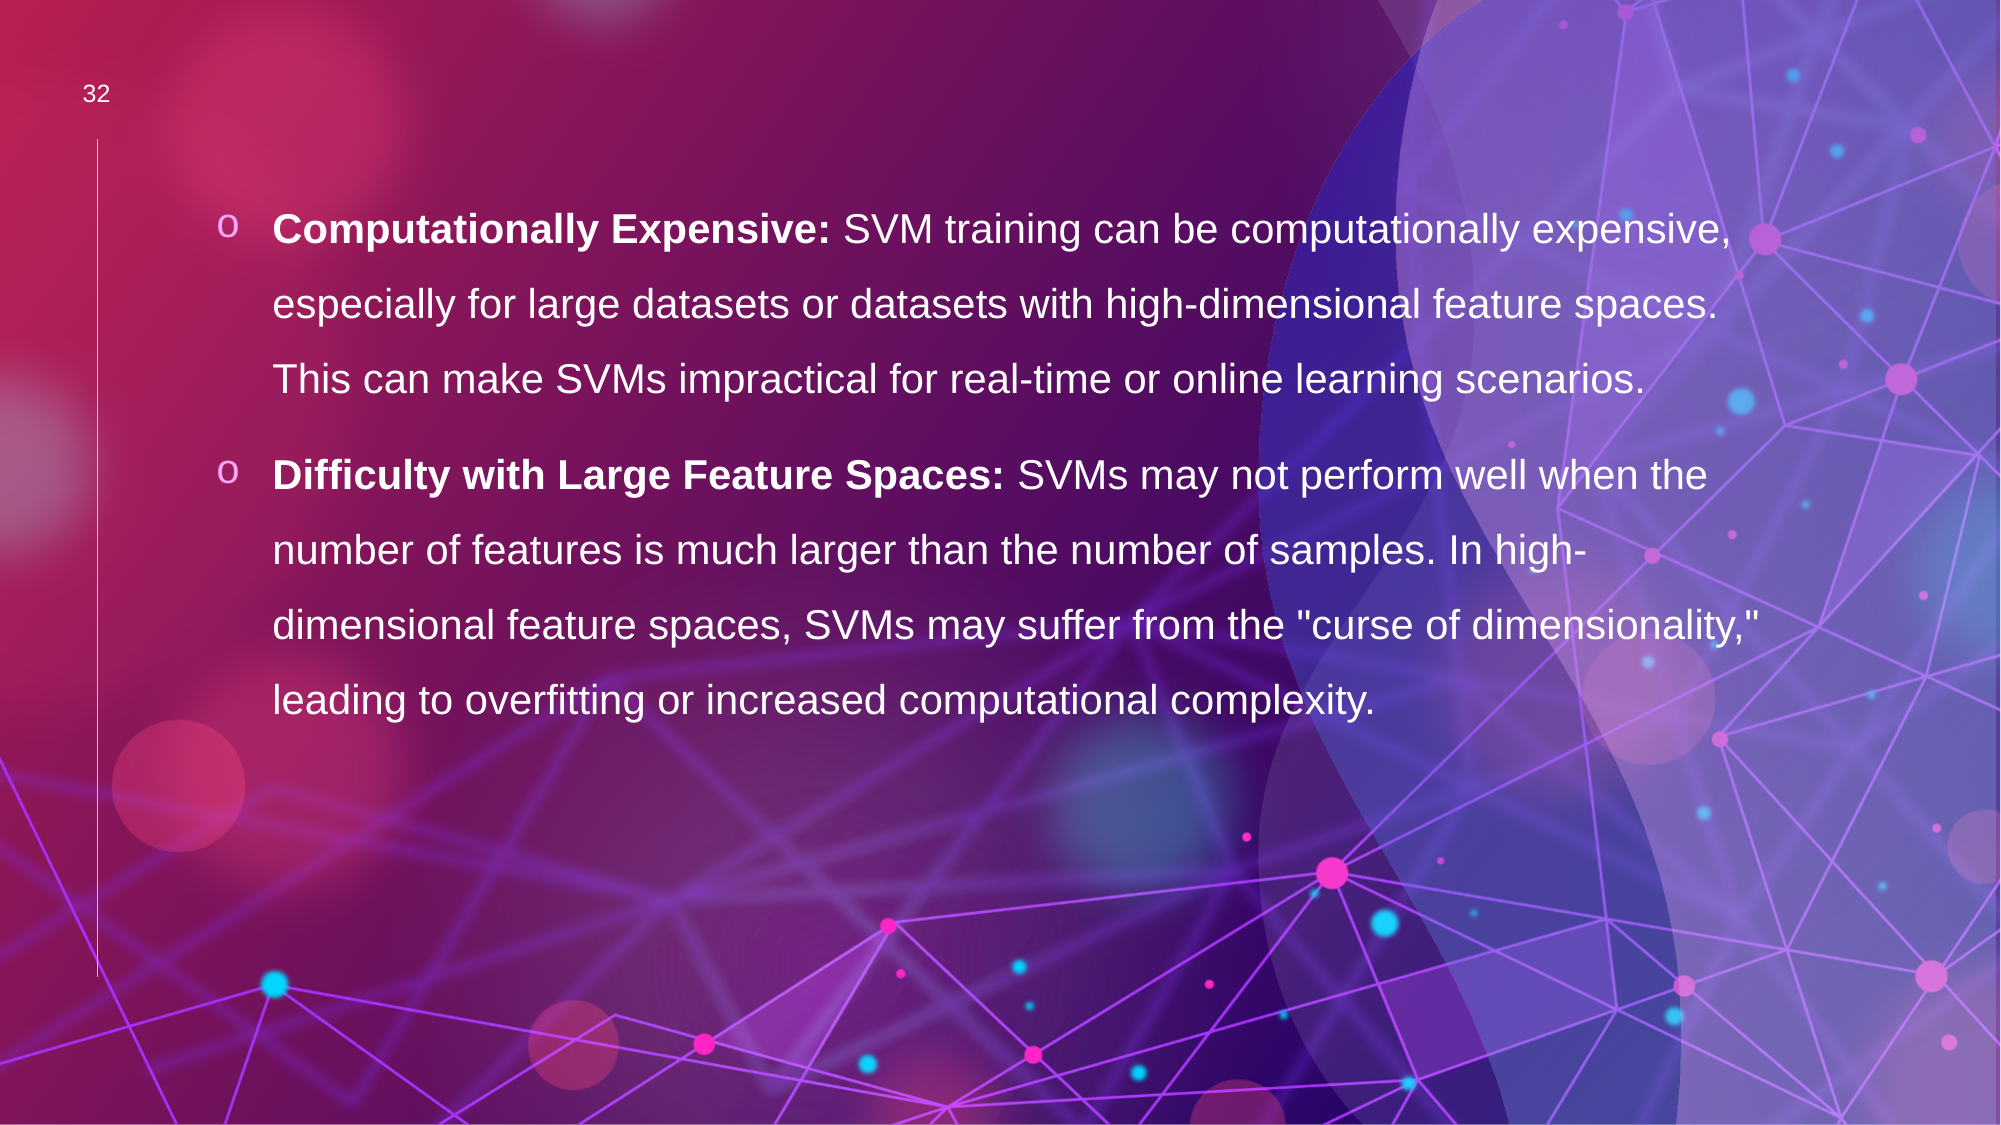

32
Computationally Expensive: SVM training can be computationally expensive, especially for large datasets or datasets with high-dimensional feature spaces. This can make SVMs impractical for real-time or online learning scenarios.
Difficulty with Large Feature Spaces: SVMs may not perform well when the number of features is much larger than the number of samples. In high-dimensional feature spaces, SVMs may suffer from the "curse of dimensionality," leading to overfitting or increased computational complexity.